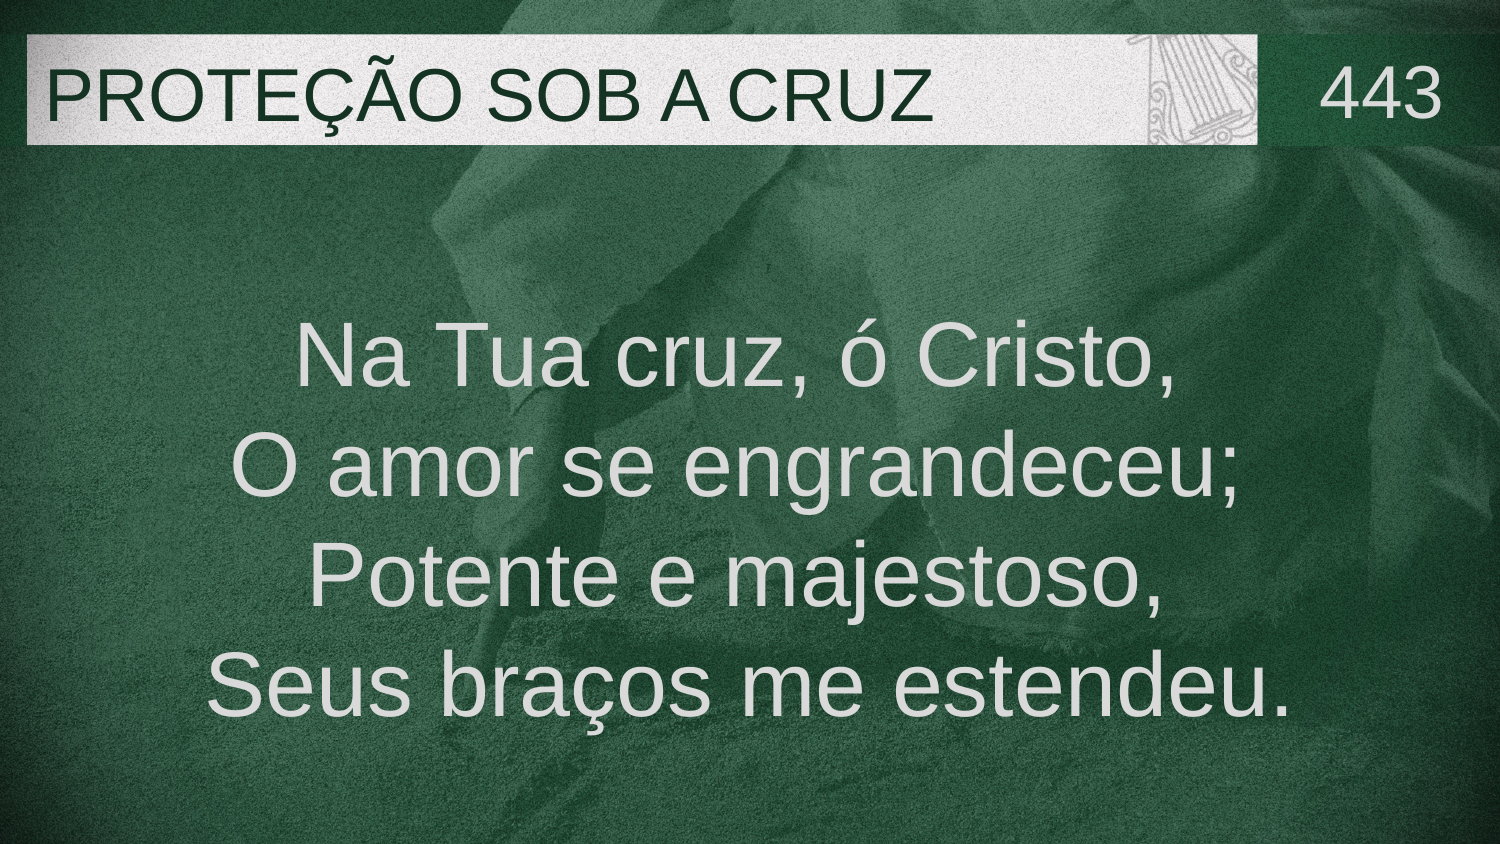

# PROTEÇÃO SOB A CRUZ
443
Na Tua cruz, ó Cristo,
O amor se engrandeceu;
Potente e majestoso,
Seus braços me estendeu.